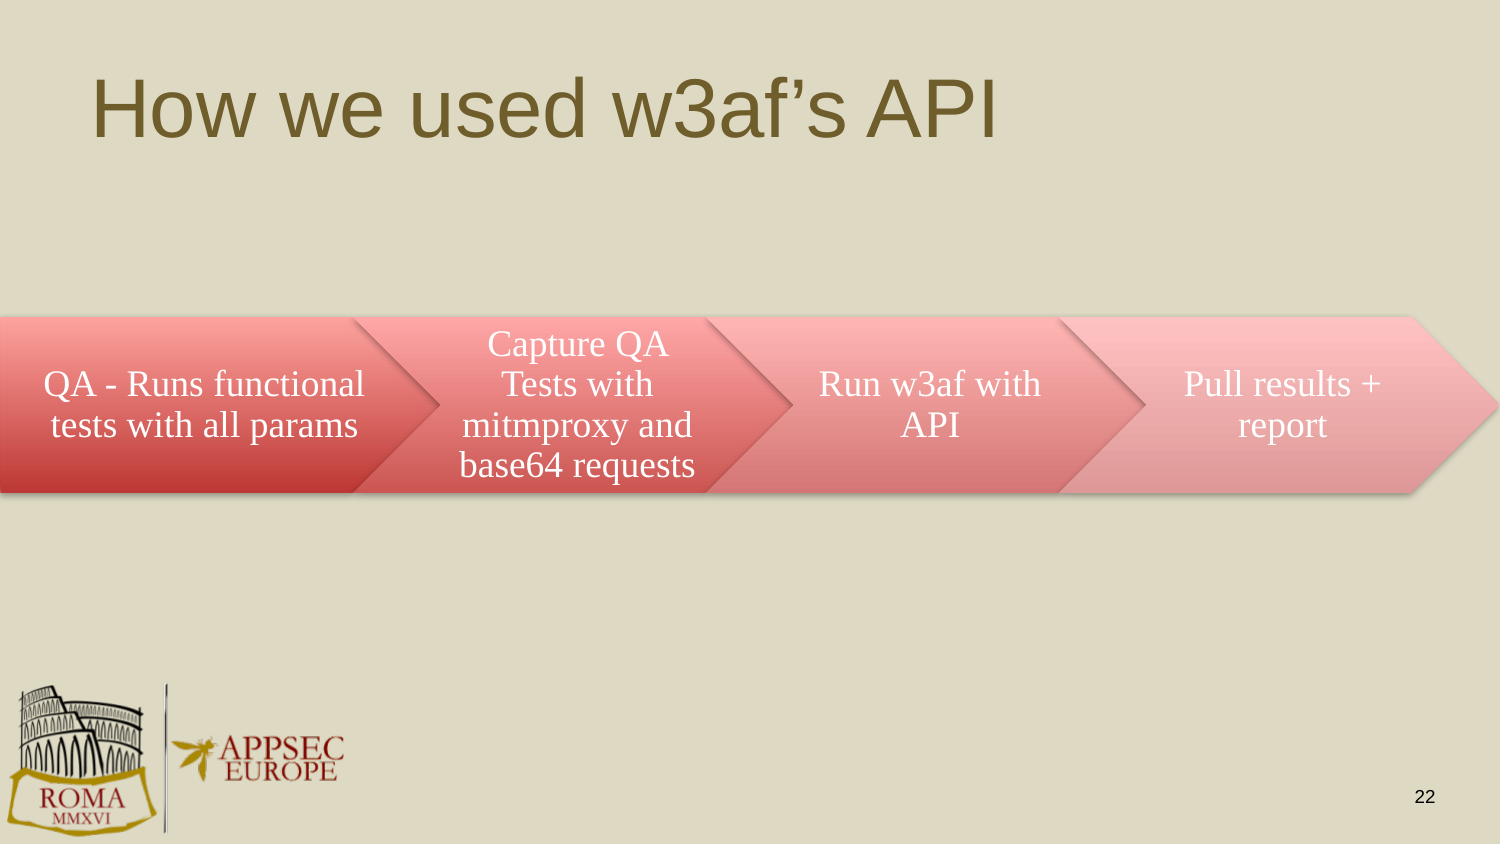

# How we used w3af’s API
QA - Runs functional tests with all params
Capture QA Tests with mitmproxy and base64 requests
Run w3af with API
Pull results + report

22